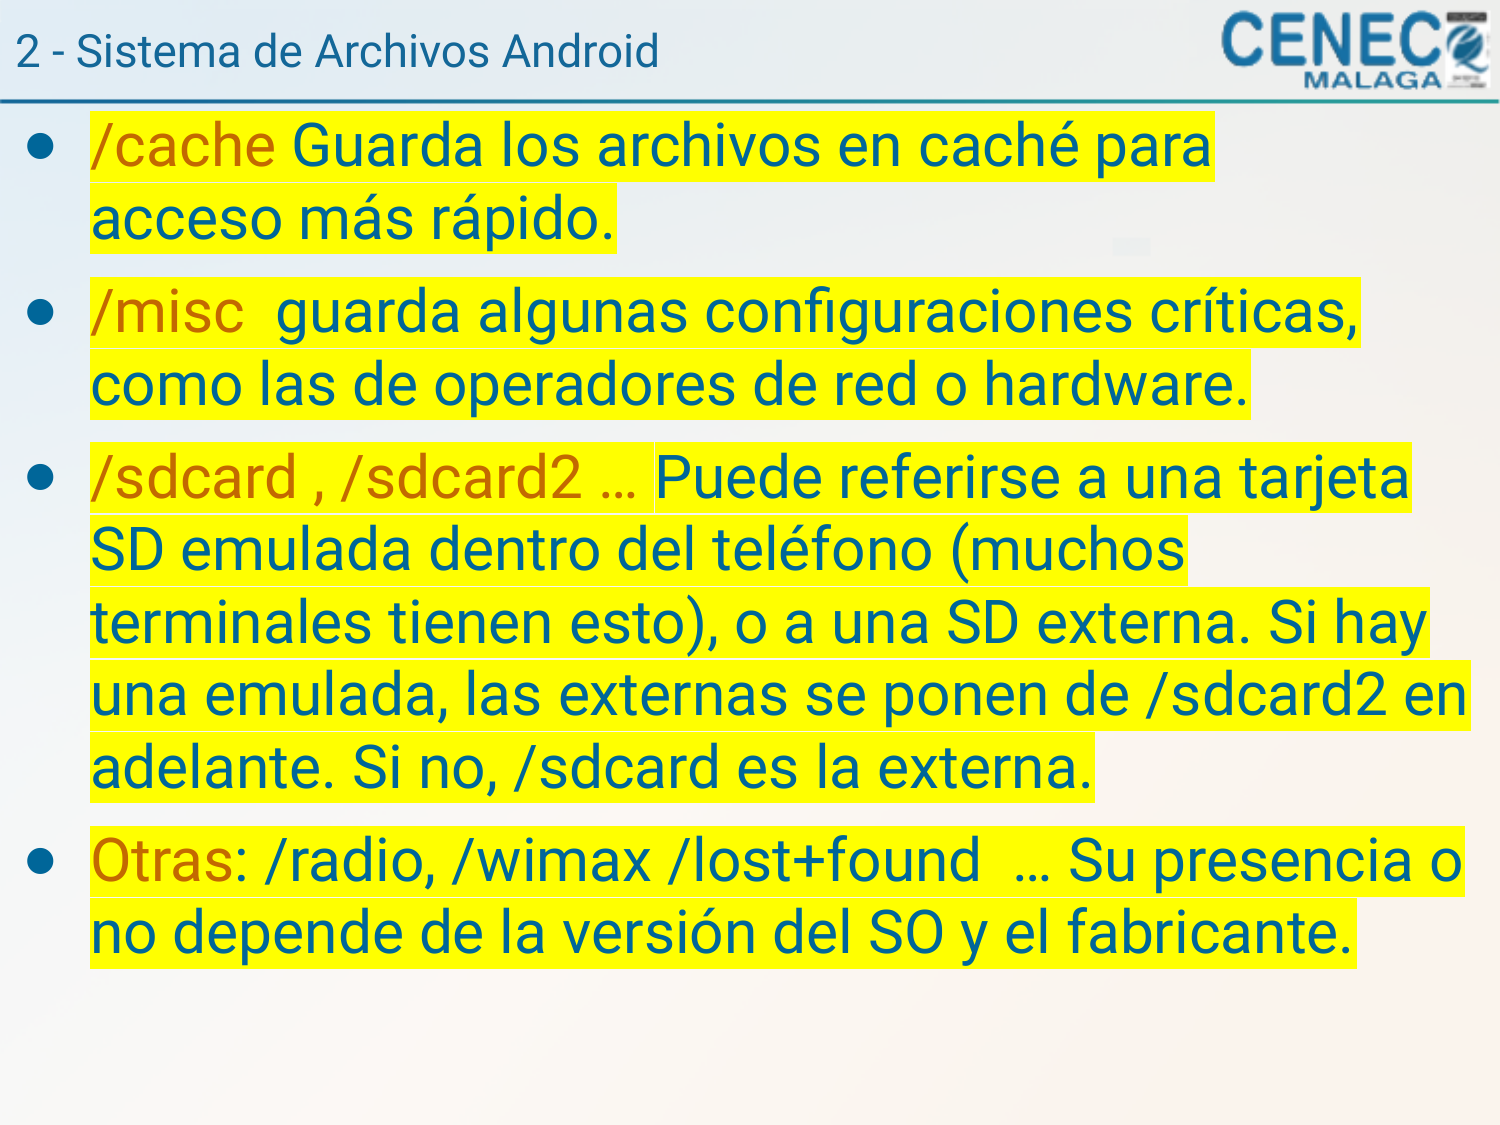

2 - Sistema de Archivos Android
/cache Guarda los archivos en caché para
acceso más rápido.
/misc  guarda algunas configuraciones críticas, como las de operadores de red o hardware.
/sdcard , /sdcard2 … Puede referirse a una tarjeta SD emulada dentro del teléfono (muchos terminales tienen esto), o a una SD externa. Si hay una emulada, las externas se ponen de /sdcard2 en adelante. Si no, /sdcard es la externa.
Otras: /radio, /wimax /lost+found  … Su presencia o no depende de la versión del SO y el fabricante.